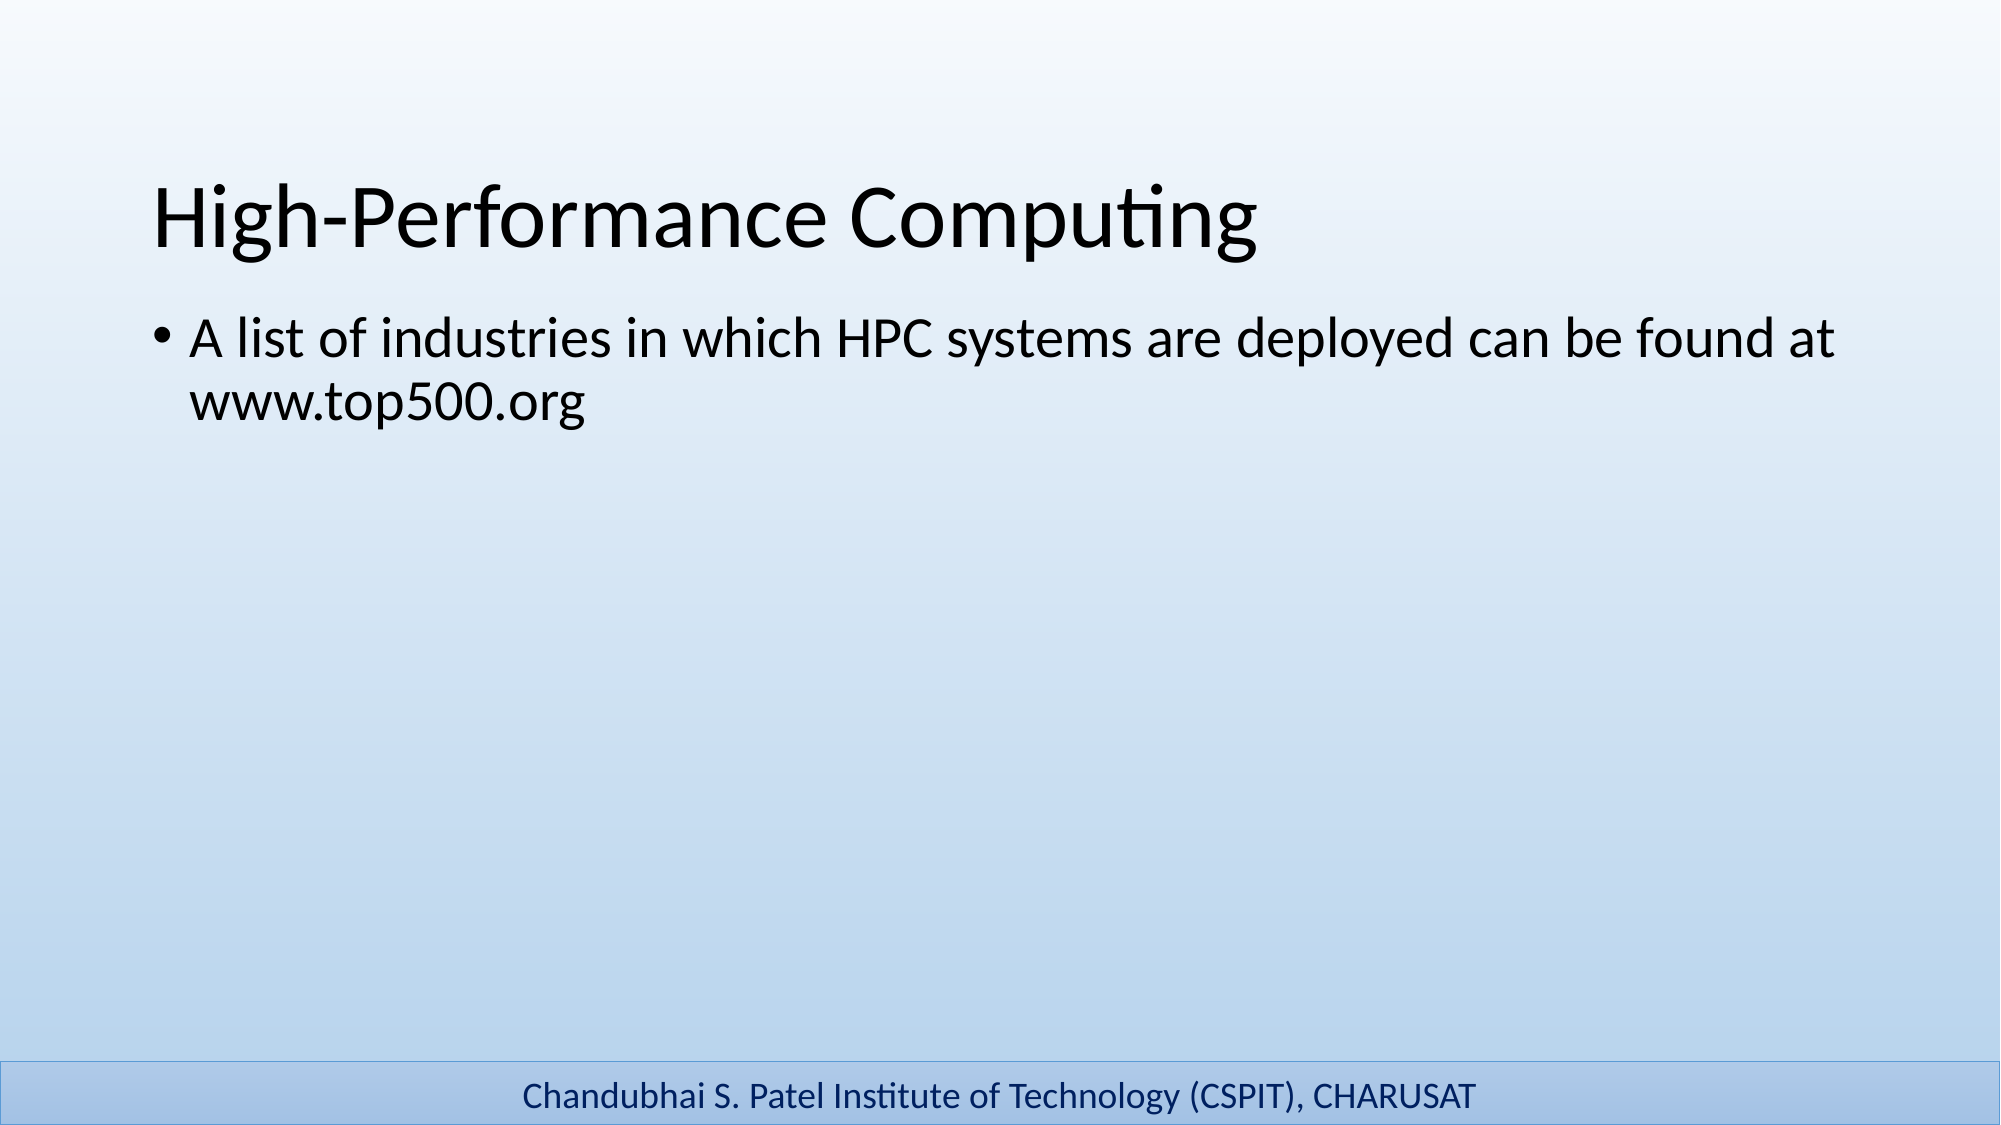

# High-Performance Computing
A list of industries in which HPC systems are deployed can be found at www.top500.org

Arpita Shah
12